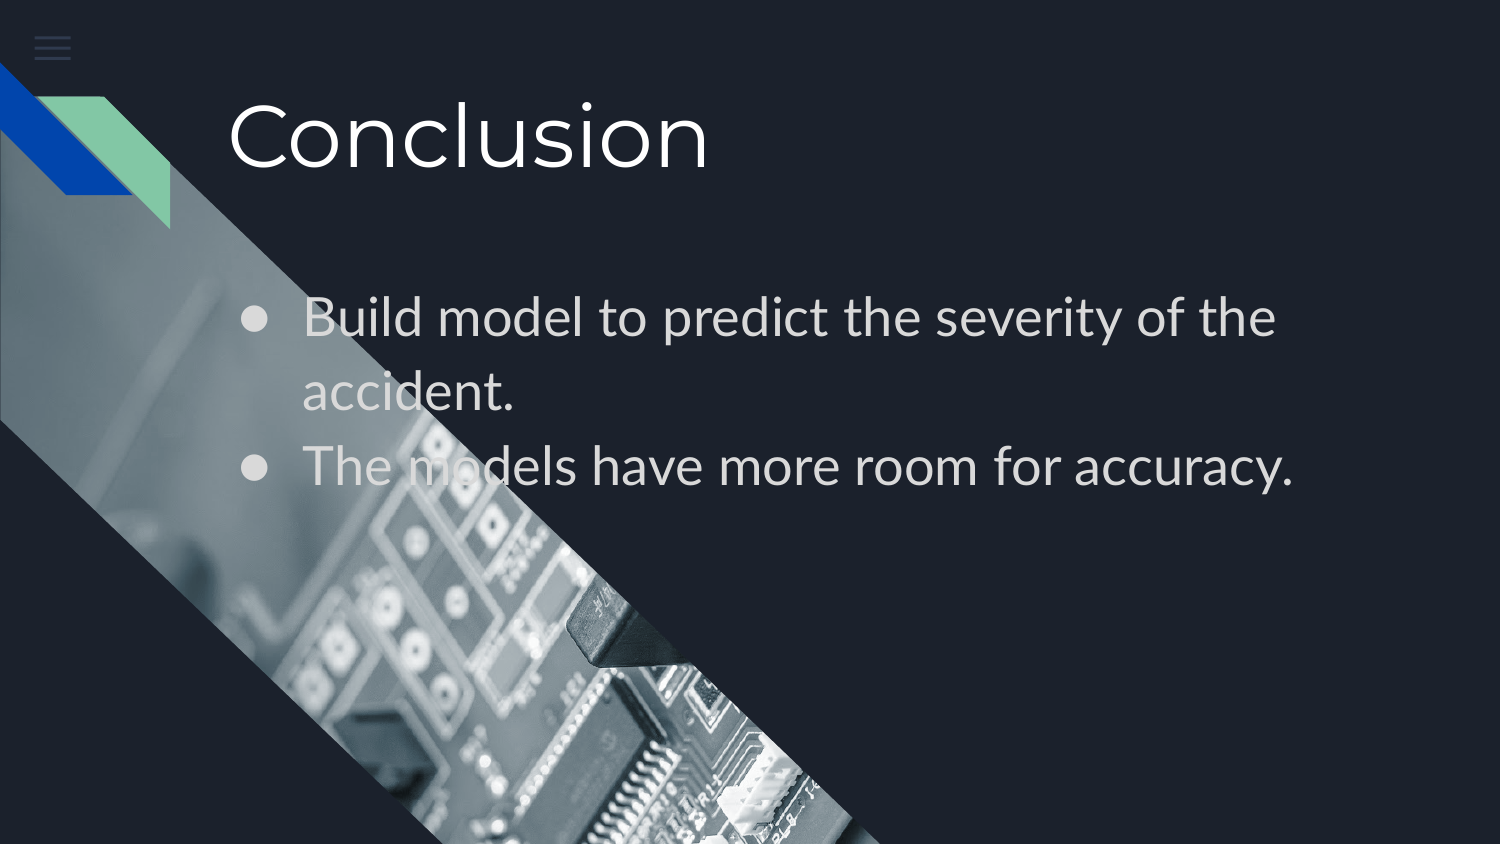

# Conclusion
Build model to predict the severity of the accident.
The models have more room for accuracy.